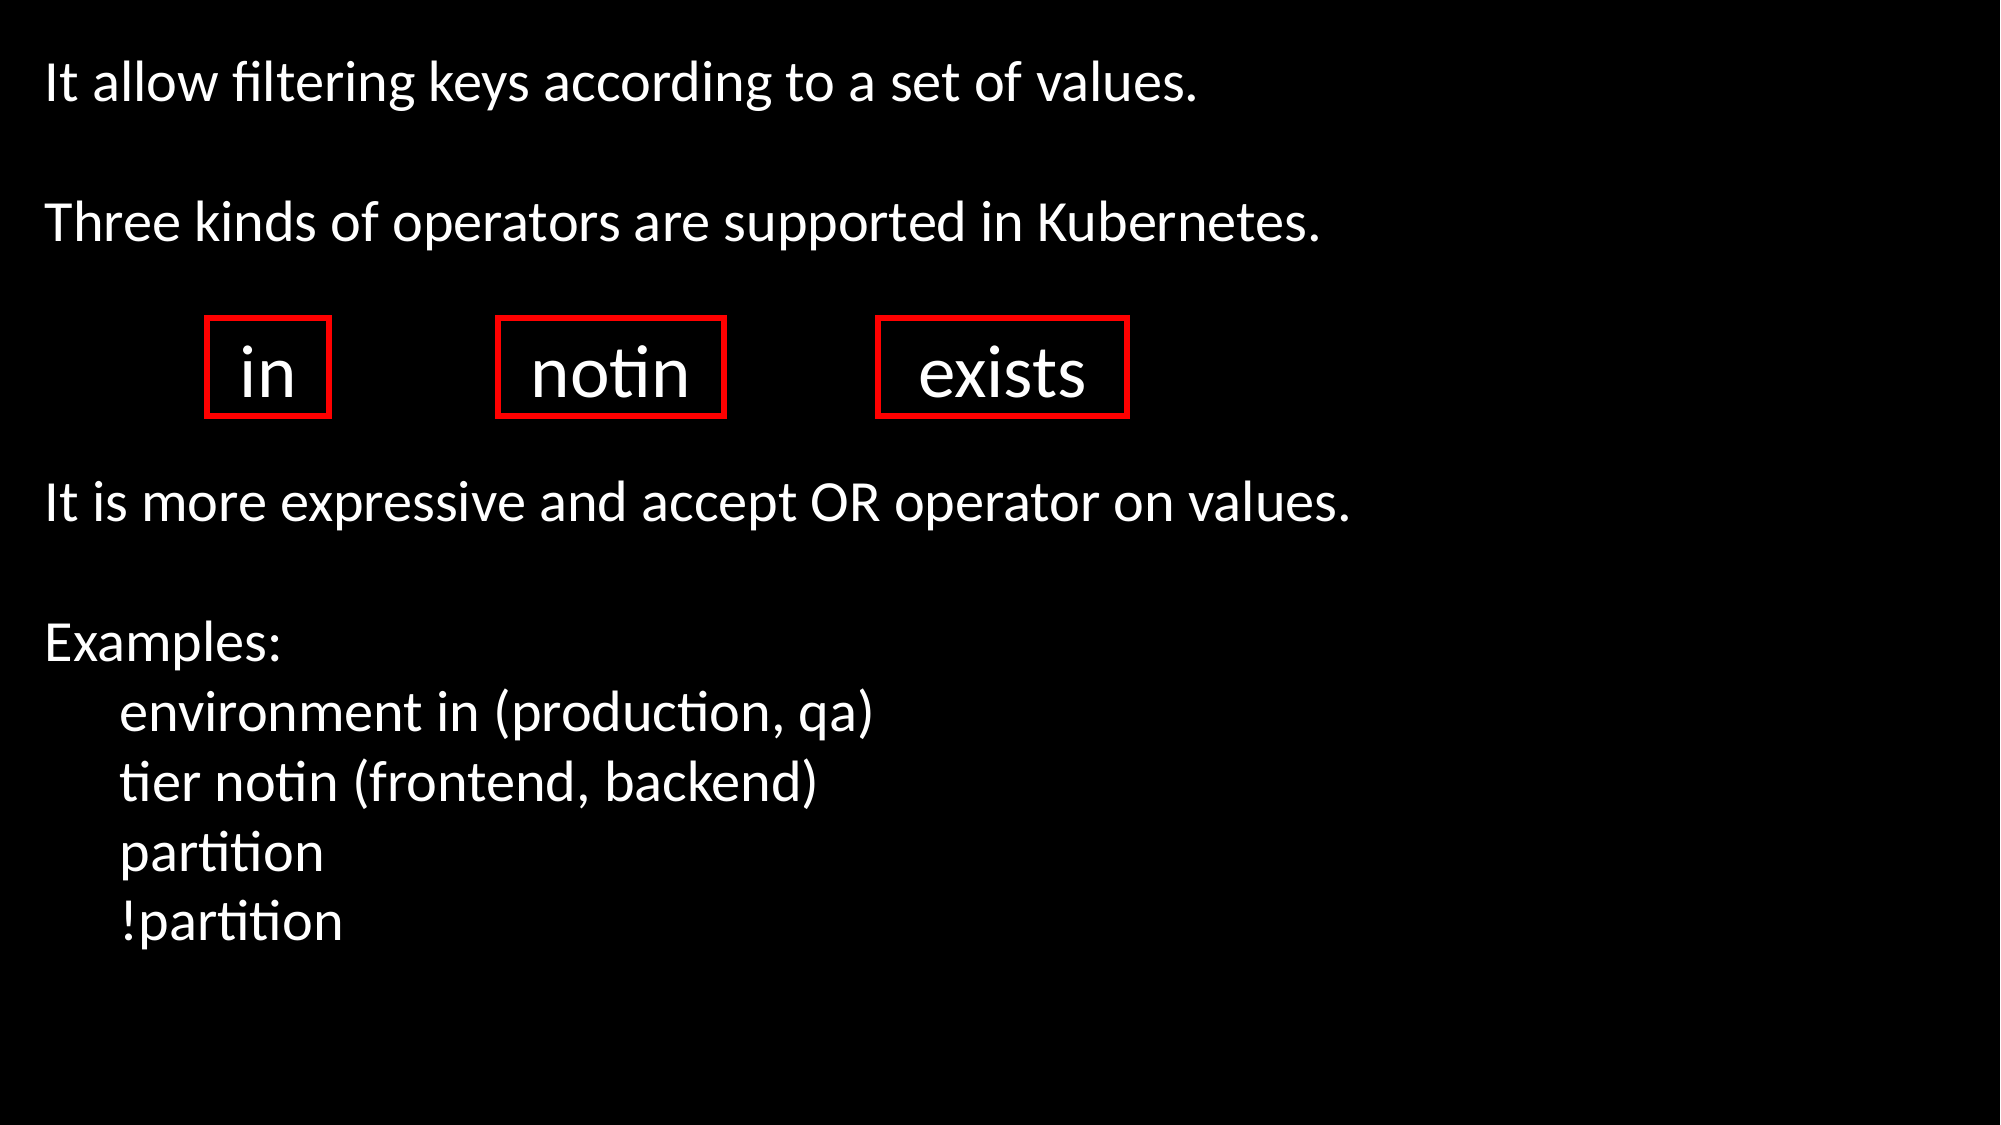

It allow filtering keys according to a set of values.

Three kinds of operators are supported in Kubernetes.

It is more expressive and accept OR operator on values.

Examples:
environment in (production, qa)
tier notin (frontend, backend)
partition
!partition

in
notin
exists